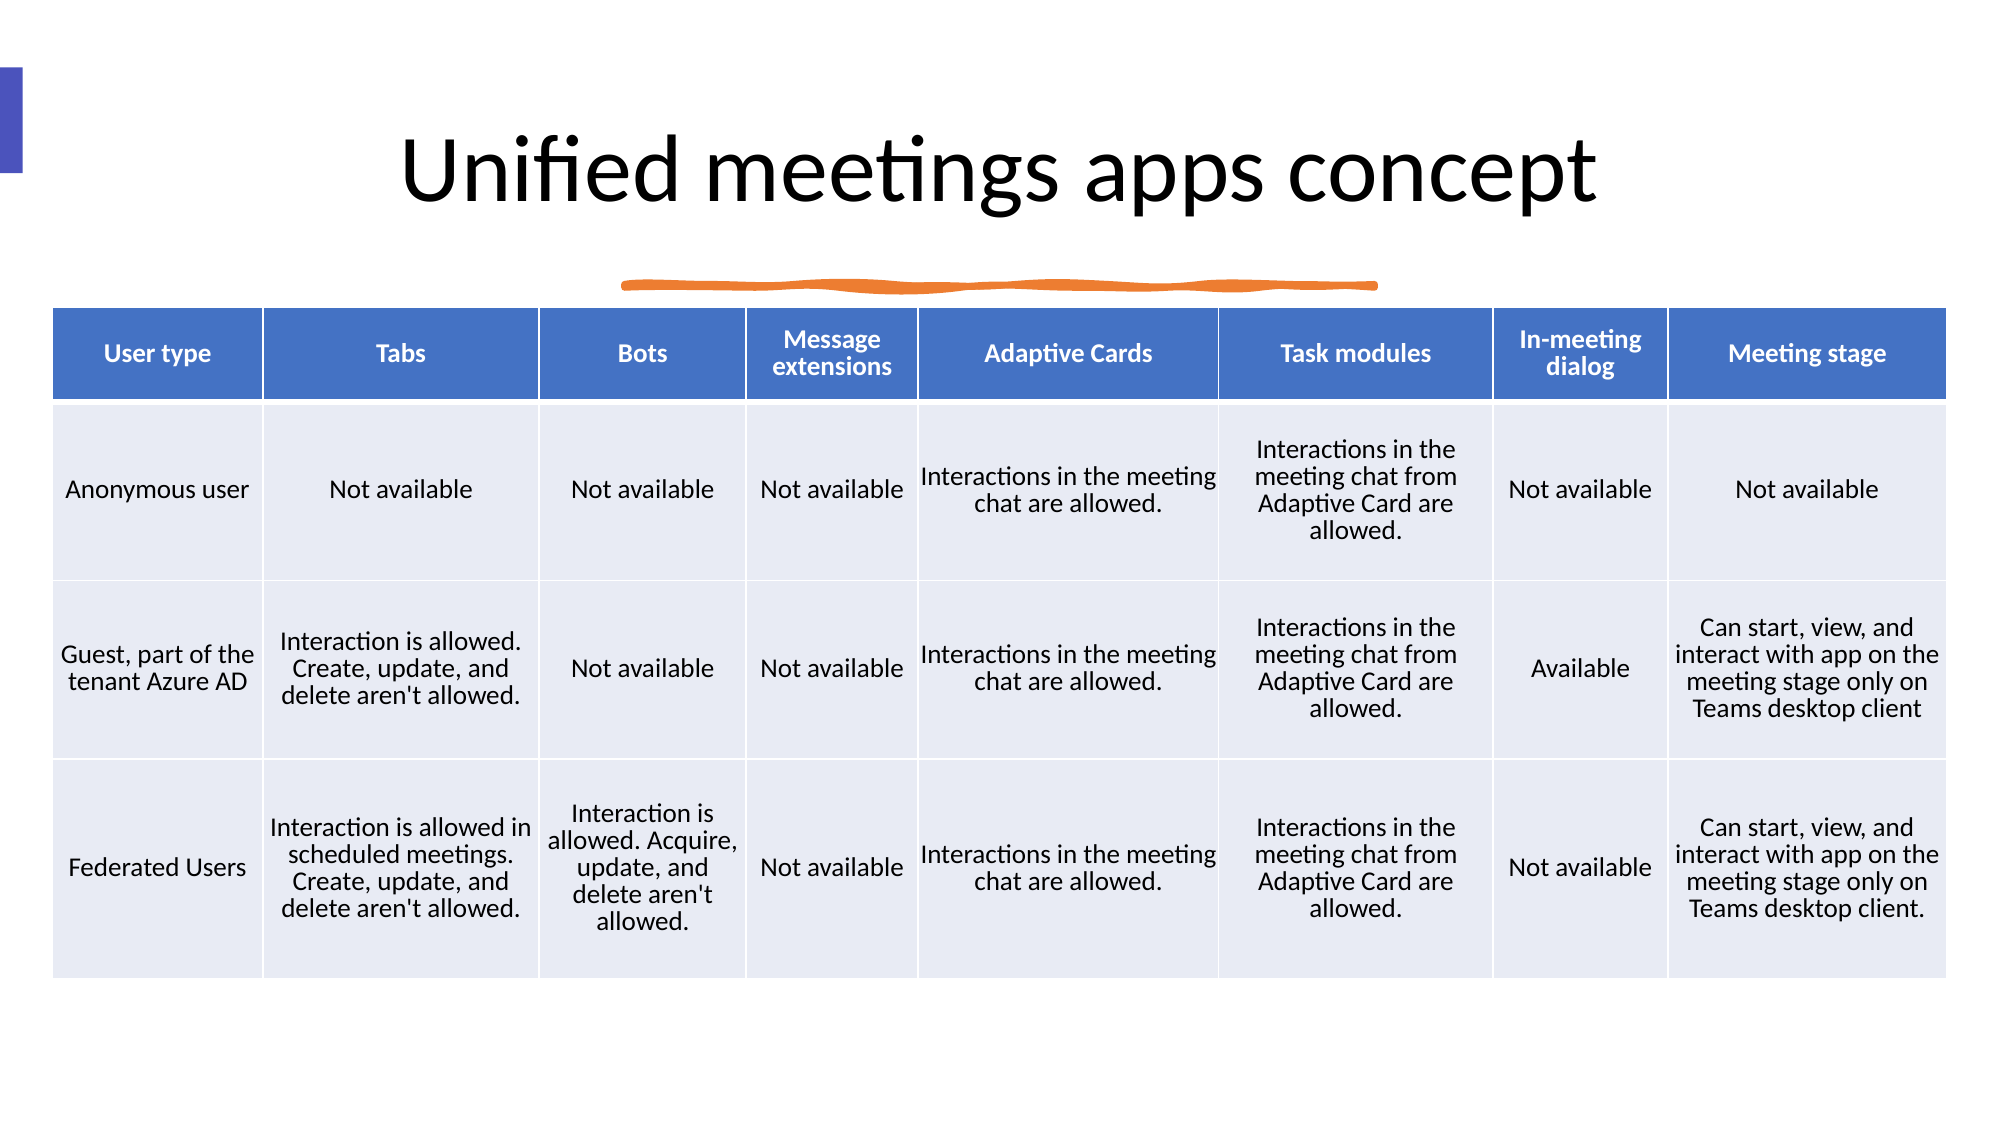

# Unified meetings apps concept

| User type | Tabs | Bots | Message extensions | Adaptive Cards | Task modules | In-meeting dialog | Meeting stage |
| --- | --- | --- | --- | --- | --- | --- | --- |
| Anonymous user | Not available | Not available | Not available | Interactions in the meeting chat are allowed. | Interactions in the meeting chat from Adaptive Card are allowed. | Not available | Not available |
| Guest, part of the tenant Azure AD | Interaction is allowed. Create, update, and delete aren't allowed. | Not available | Not available | Interactions in the meeting chat are allowed. | Interactions in the meeting chat from Adaptive Card are allowed. | Available | Can start, view, and interact with app on the meeting stage only on Teams desktop client |
| Federated Users | Interaction is allowed in scheduled meetings. Create, update, and delete aren't allowed. | Interaction is allowed. Acquire, update, and delete aren't allowed. | Not available | Interactions in the meeting chat are allowed. | Interactions in the meeting chat from Adaptive Card are allowed. | Not available | Can start, view, and interact with app on the meeting stage only on Teams desktop client. |